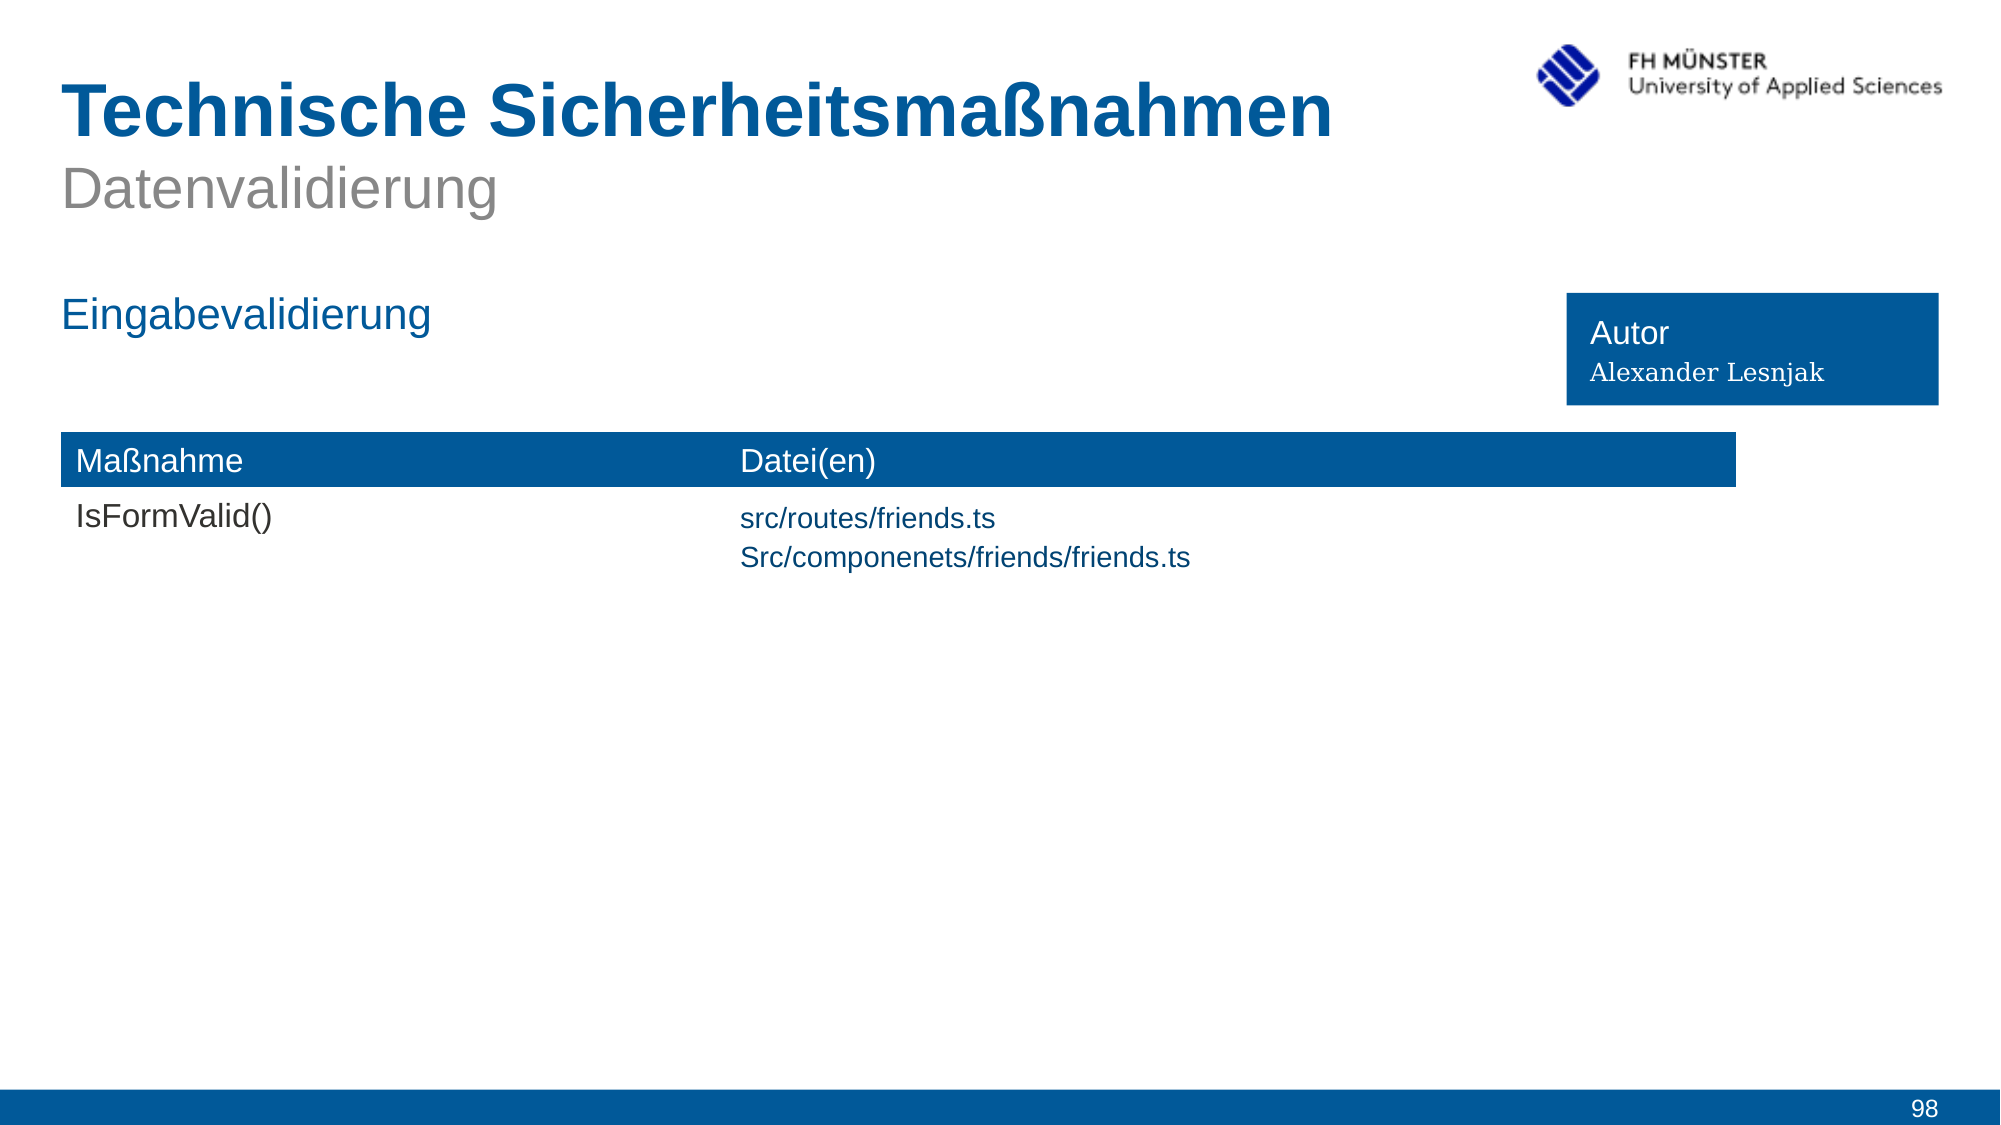

# Technische Sicherheitsmaßnahmen
Datenvalidierung
Eingabevalidierung

Autor
Alexander Lesnjak
| Maßnahme | Datei(en) |
| --- | --- |
| IsFormValid() | src/routes/friends.ts Src/componenets/friends/friends.ts |